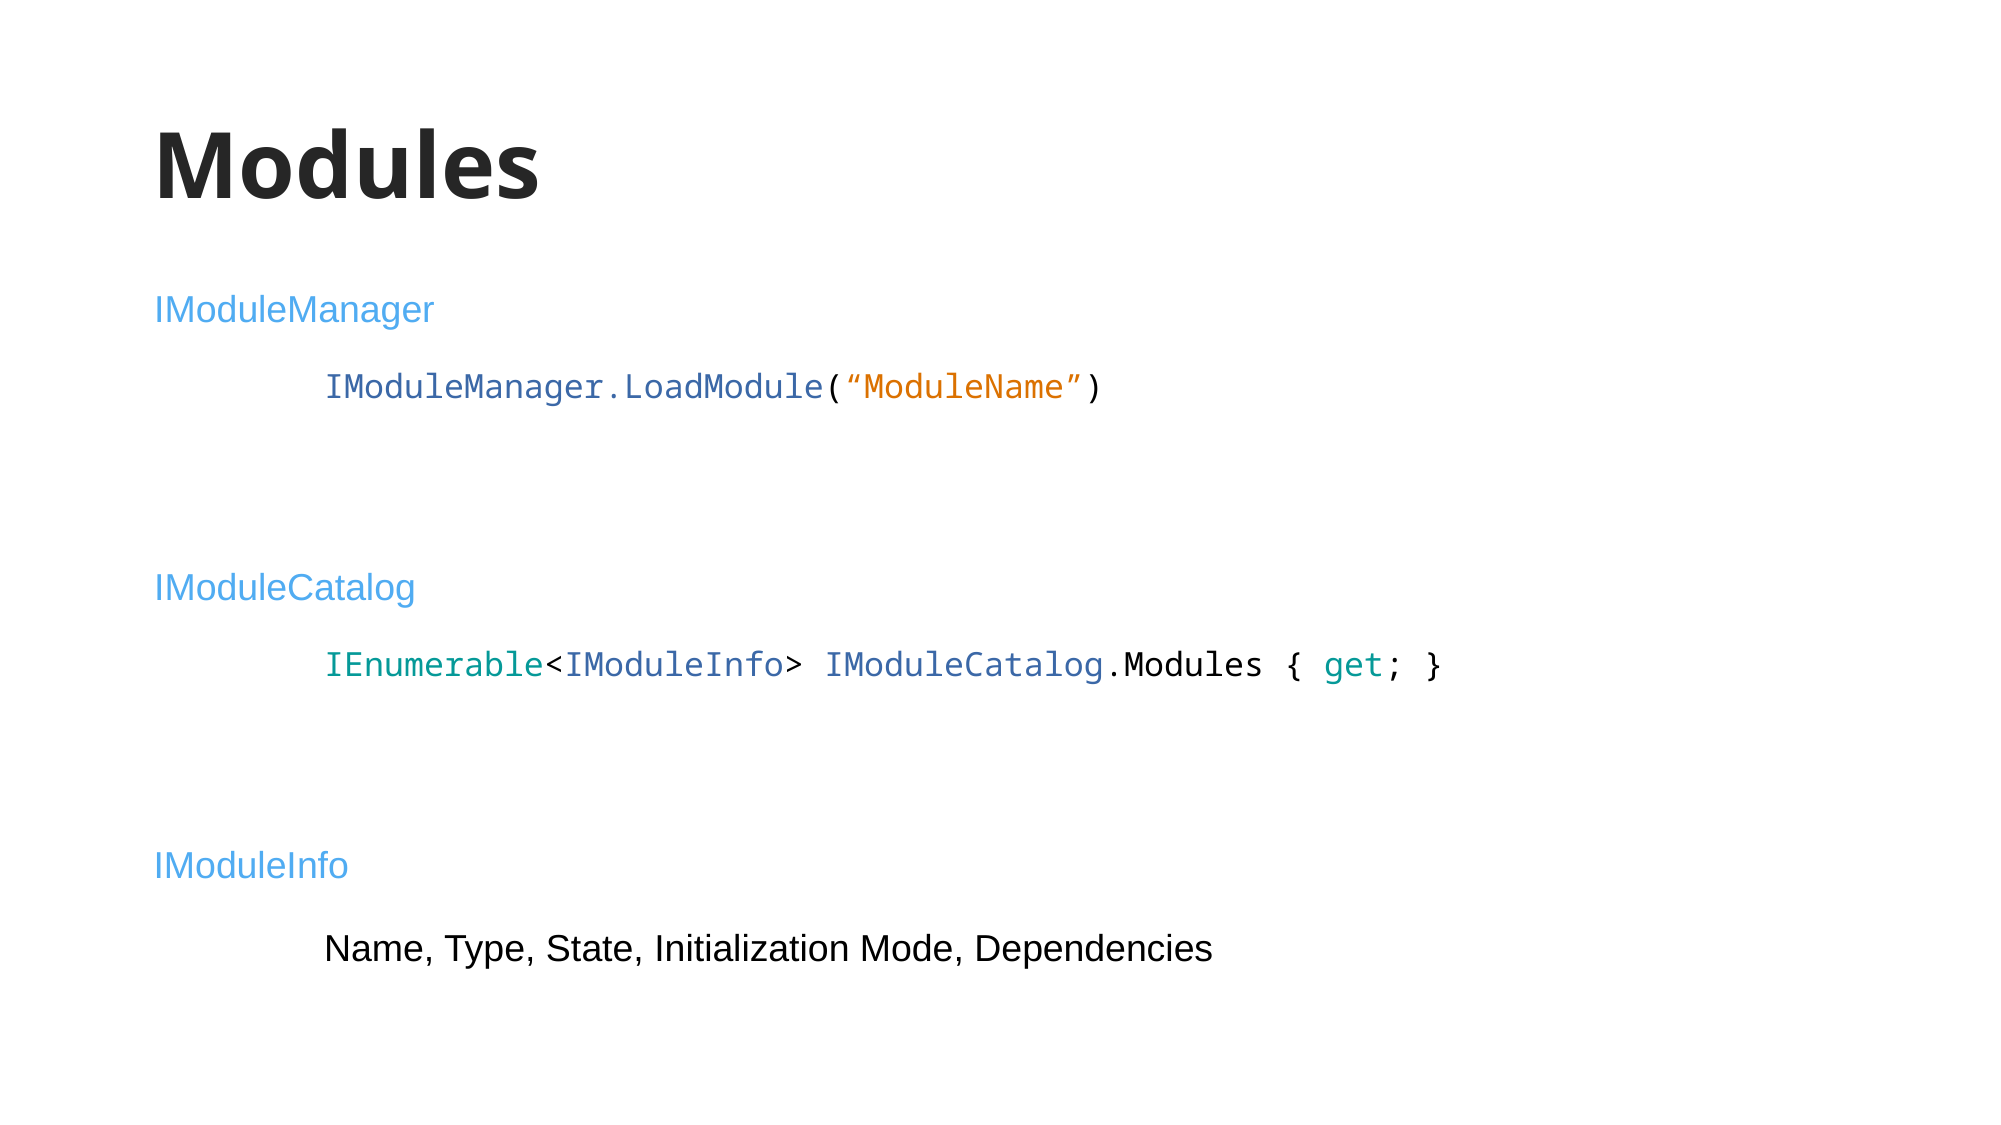

# Modules
IModuleManager
IModuleManager.LoadModule(“ModuleName”)
IModuleCatalog
IEnumerable<IModuleInfo> IModuleCatalog.Modules { get; }
IModuleInfo
Name, Type, State, Initialization Mode, Dependencies